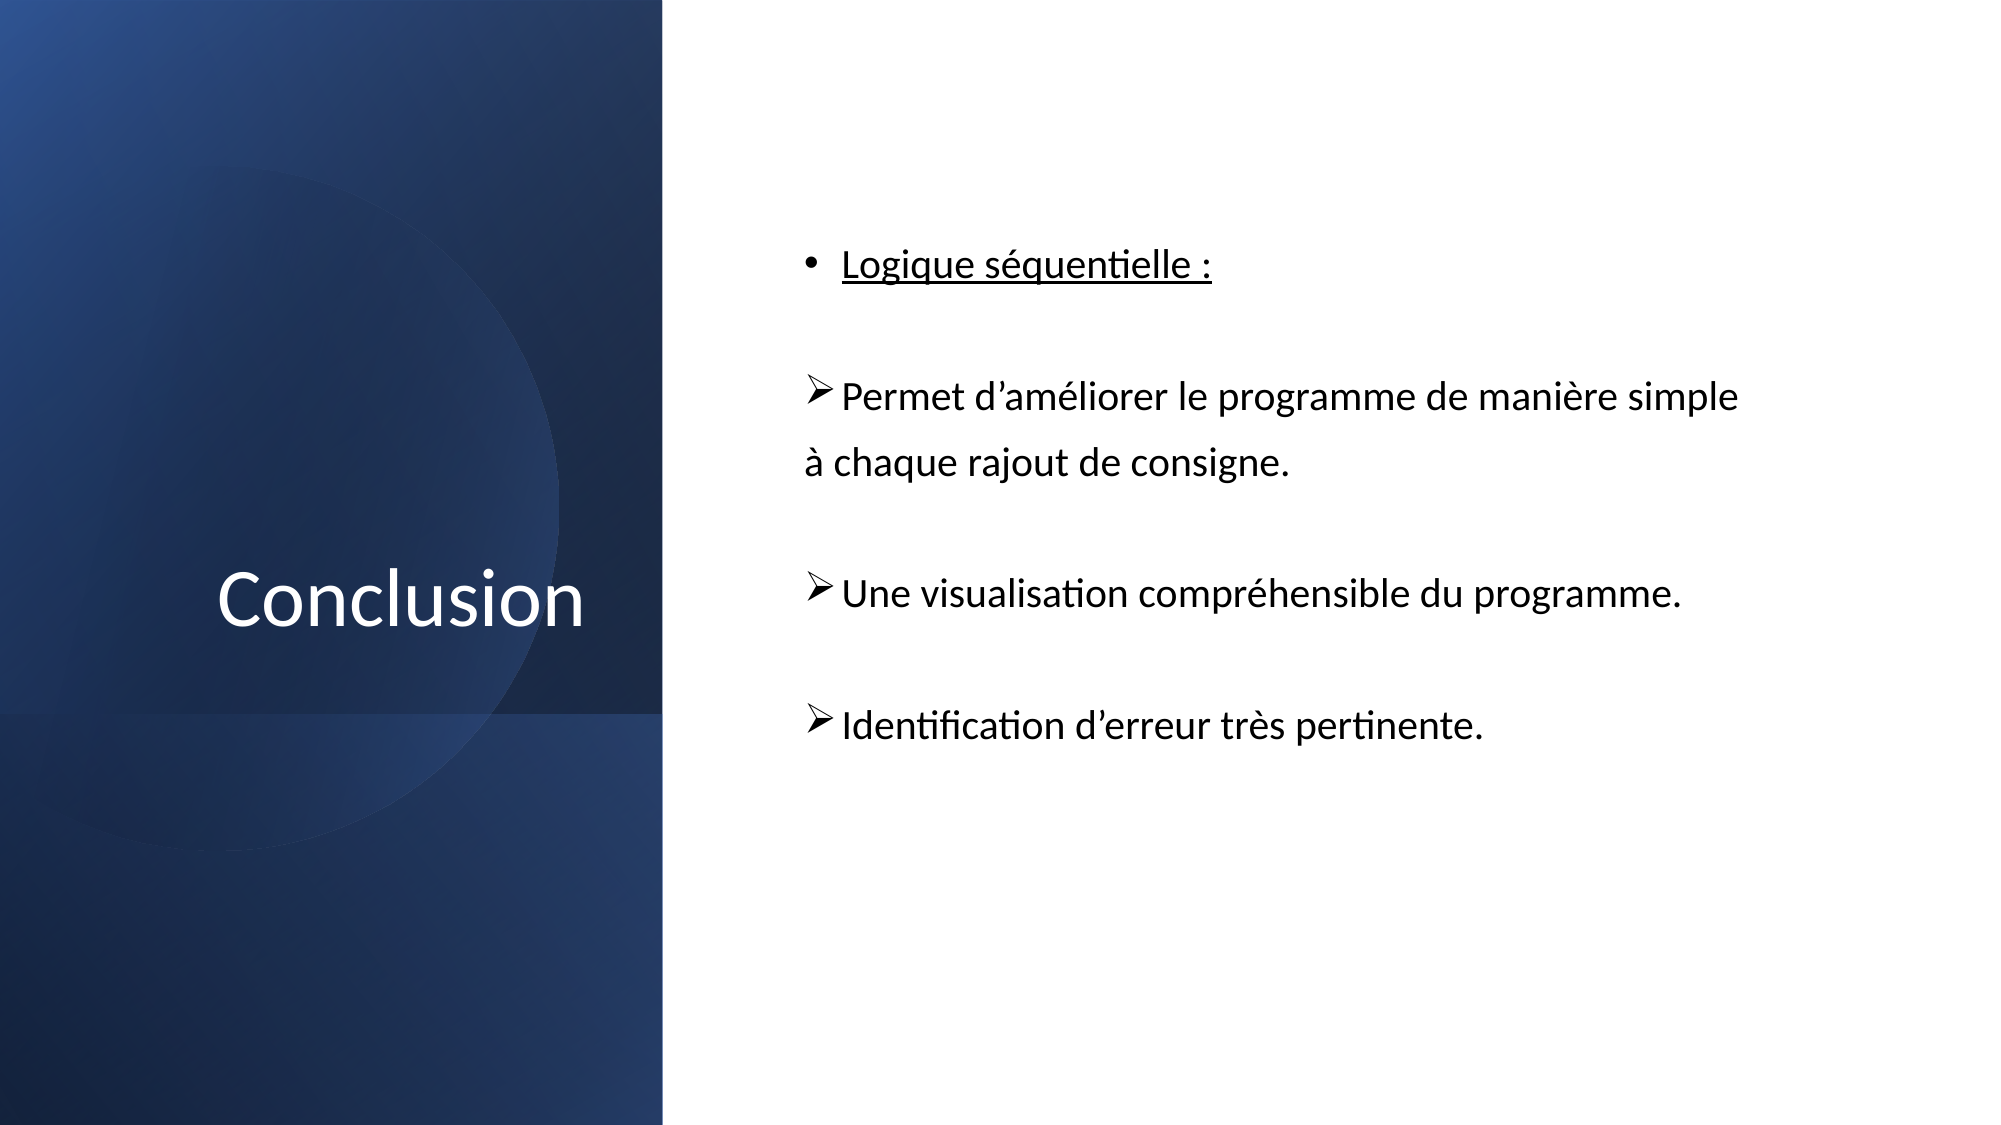

# Conclusion
Logique séquentielle :

Permet d’améliorer le programme de manière simple
à chaque rajout de consigne.

Une visualisation compréhensible du programme.

Identification d’erreur très pertinente.